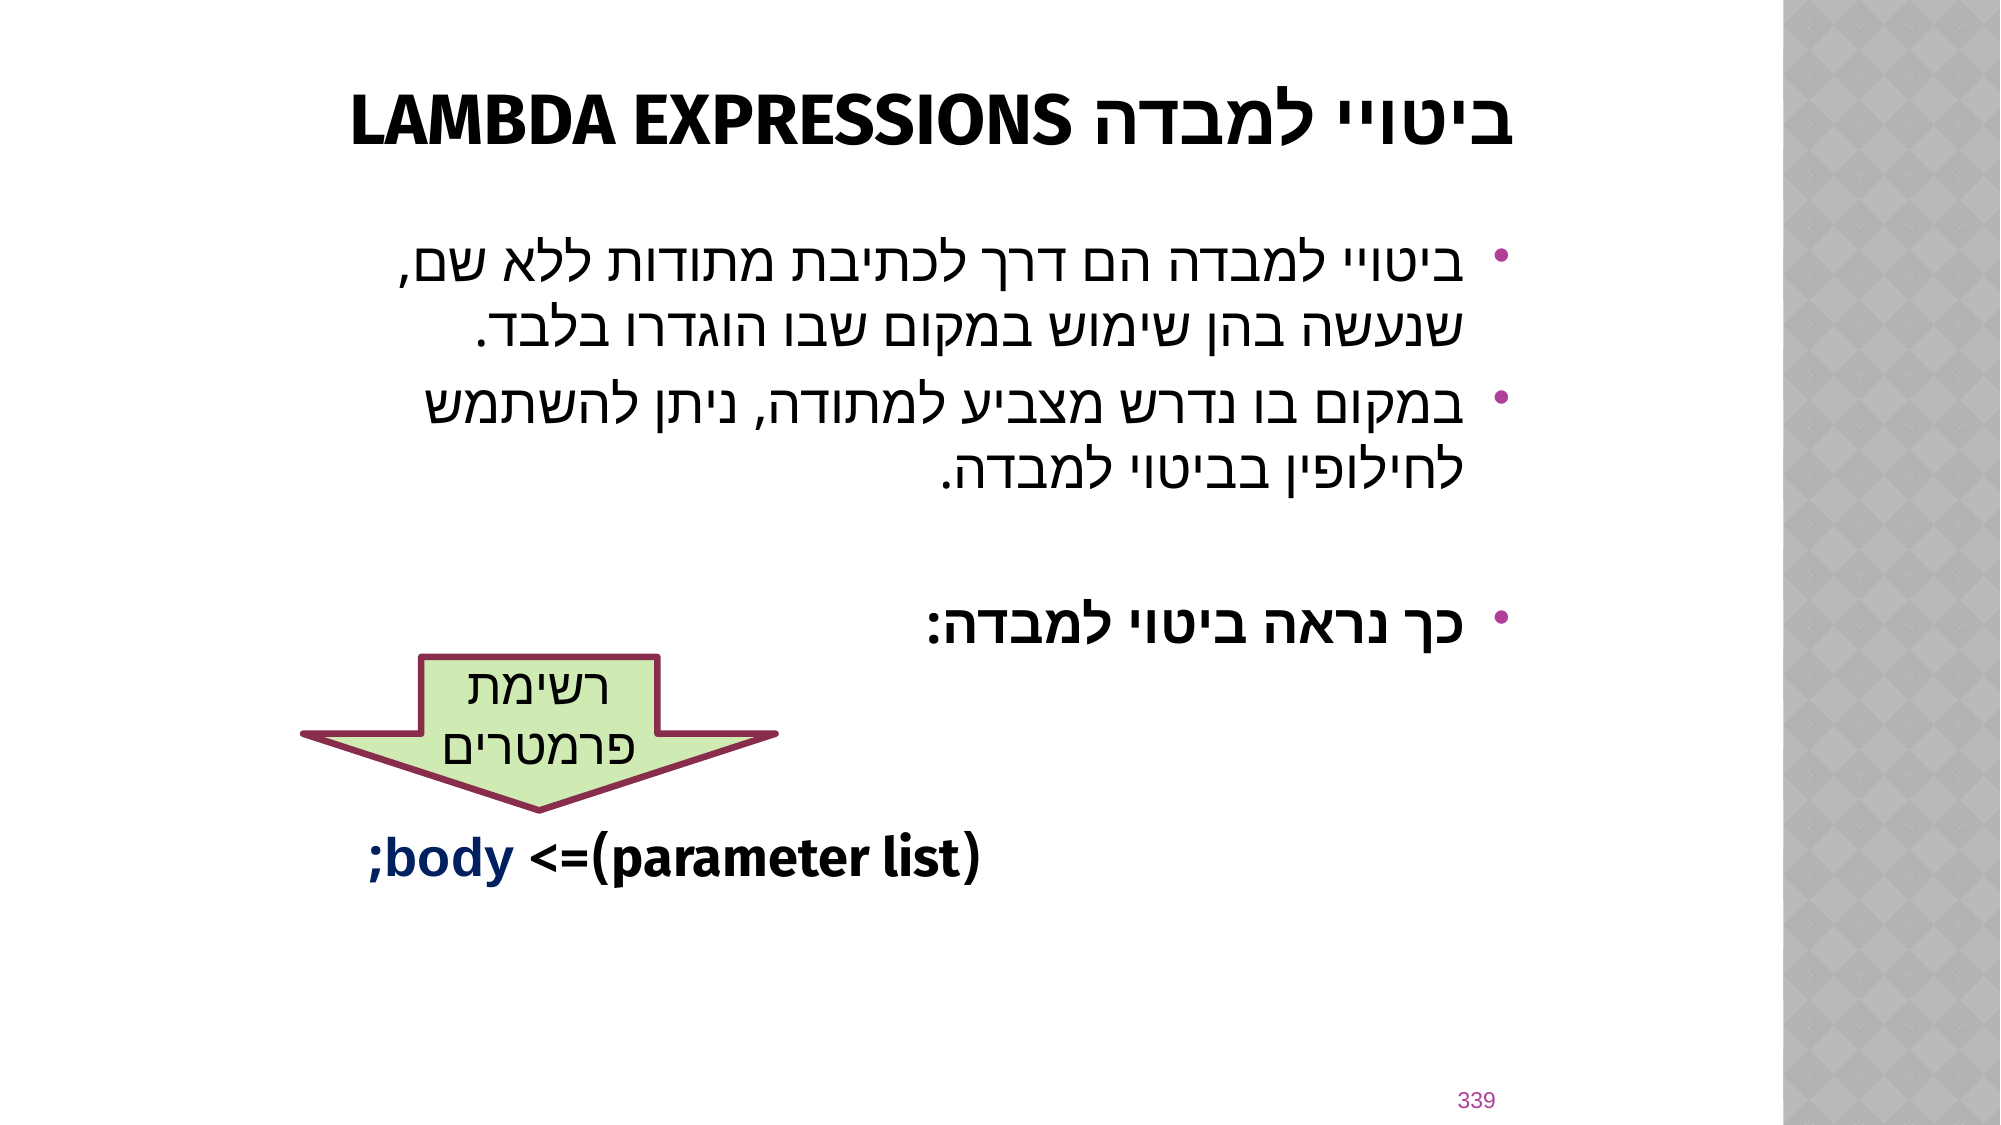

# ביטויי למבדה Lambda ExpressionS
ביטויי למבדה הם דרך לכתיבת מתודות ללא שם, שנעשה בהן שימוש במקום שבו הוגדרו בלבד.
במקום בו נדרש מצביע למתודה, ניתן להשתמש לחילופין בביטוי למבדה.

כך נראה ביטוי למבדה:

(parameter list)=> body;

רשימת
פרמטרים
339